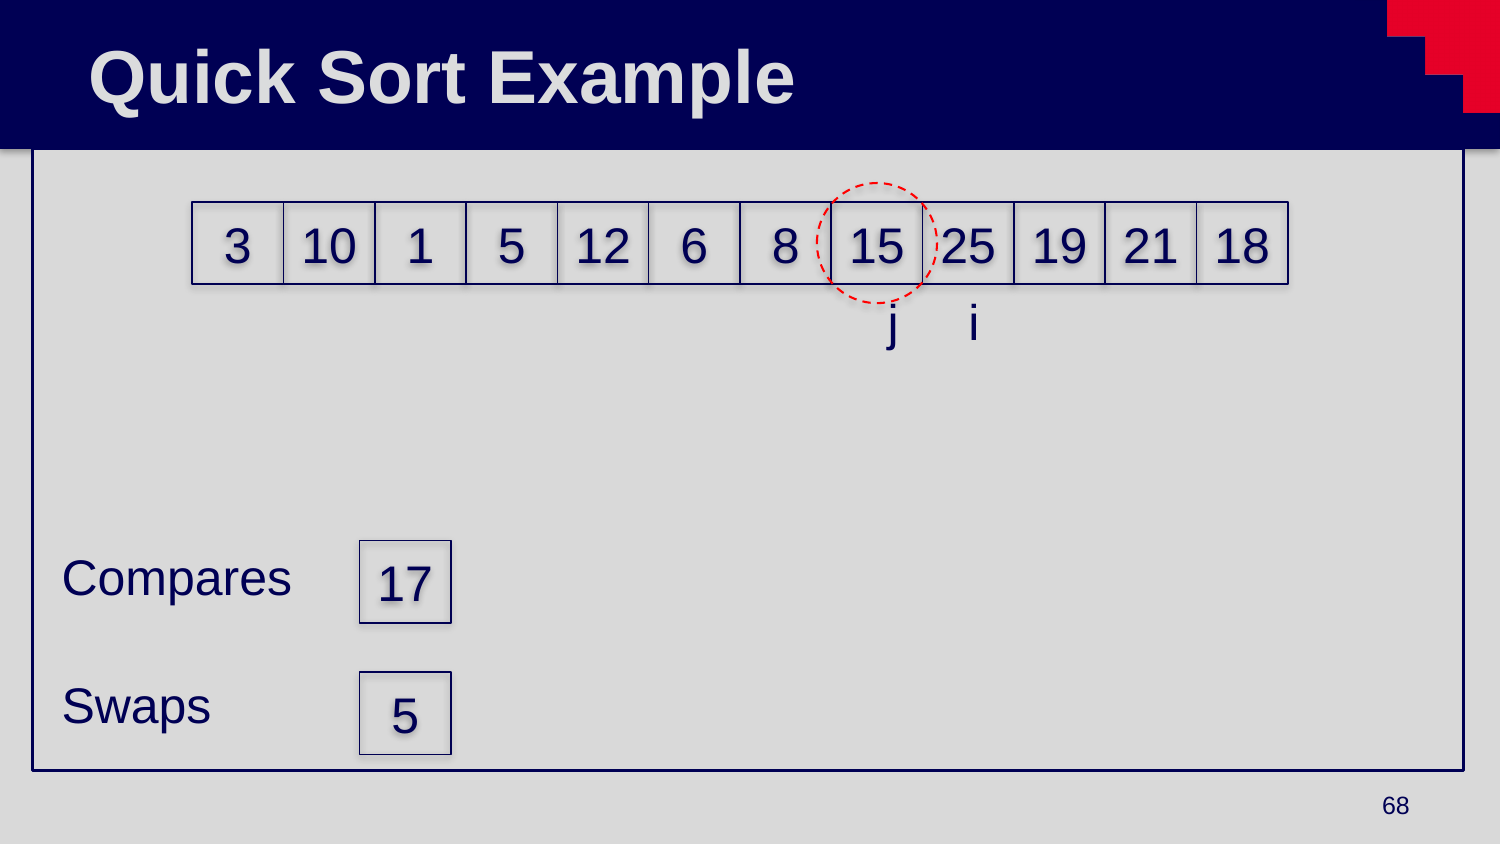

# Quick Sort Example

                                                           j     i

Compares
Swaps

6
5
1
3
10
12
18
19
25
8
15
21
17
5
68